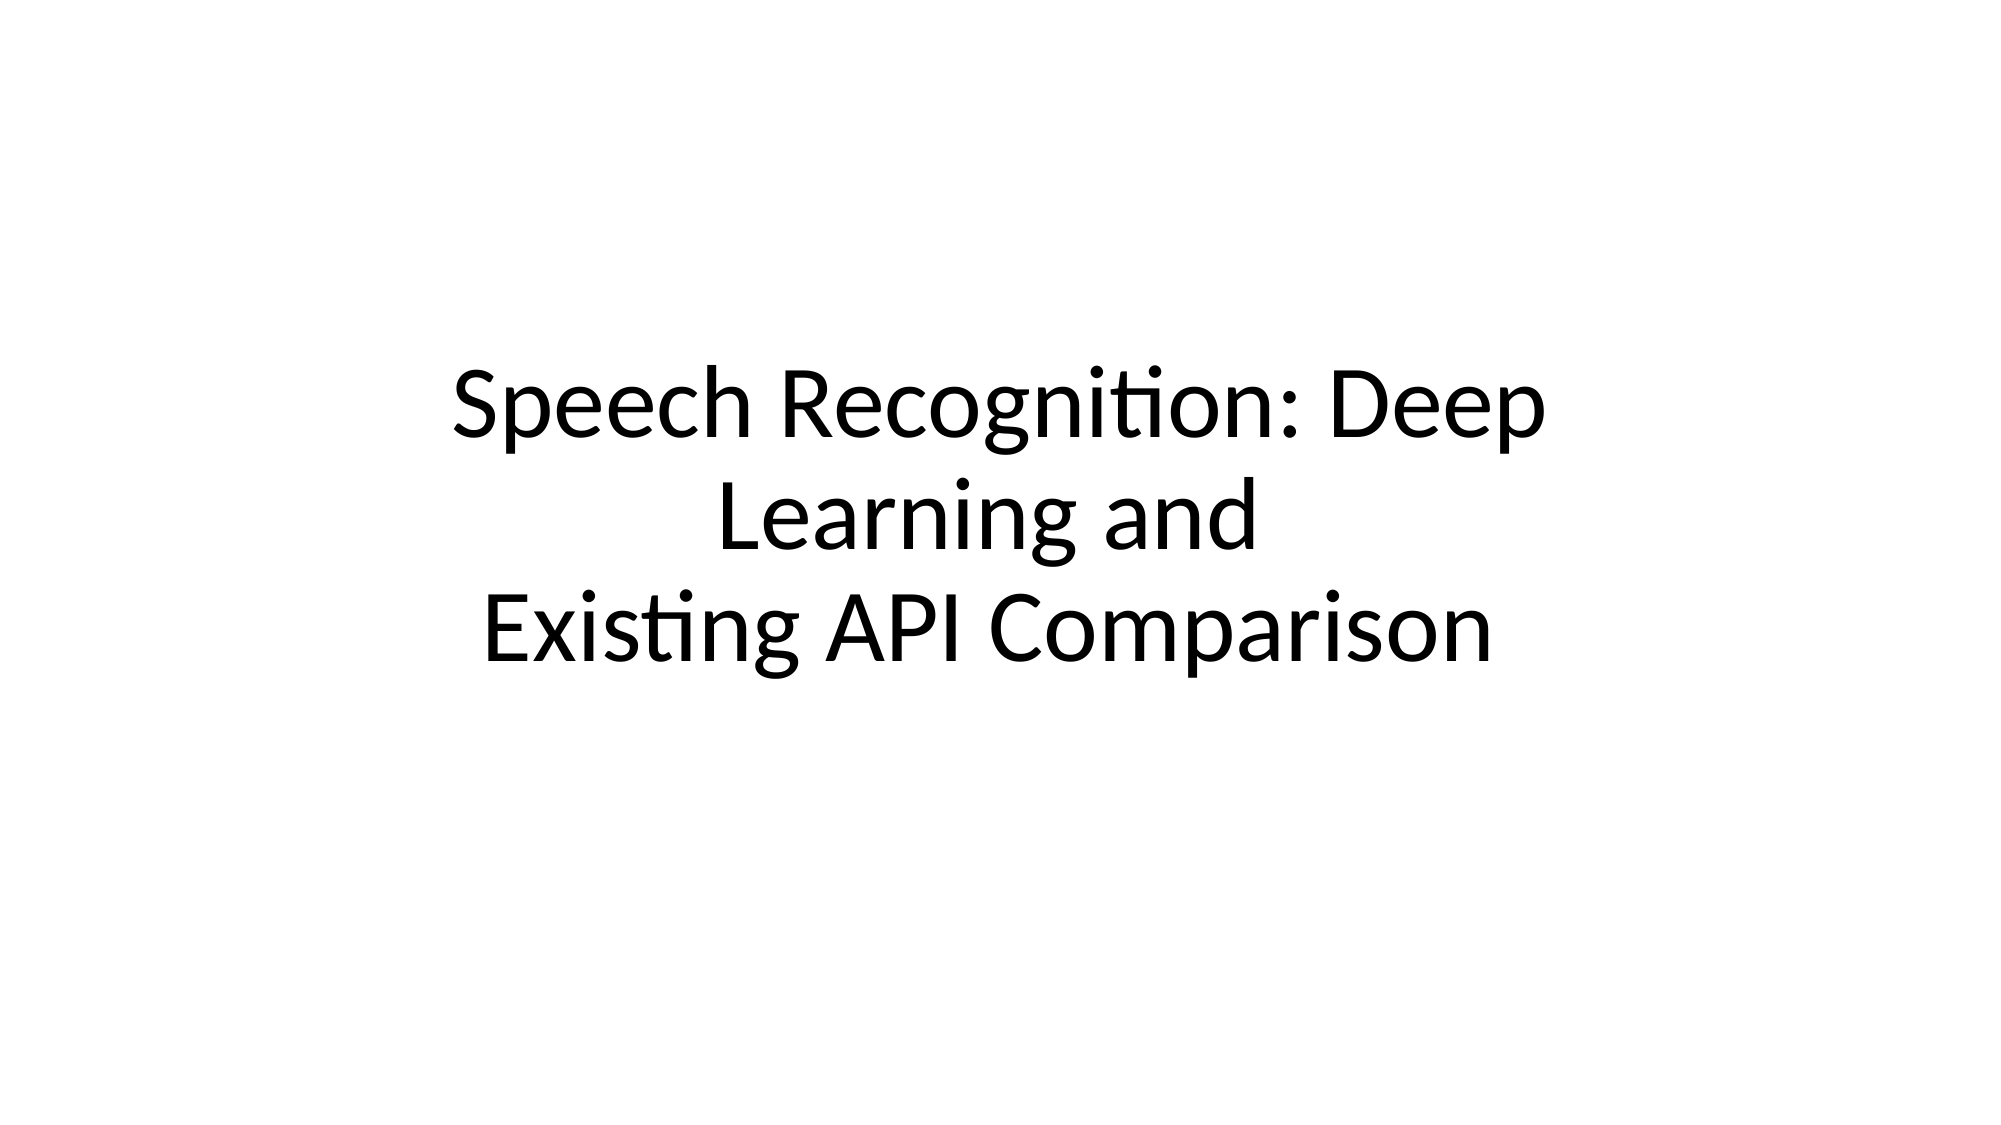

# Speech Recognition: Deep Learning and Existing API Comparison